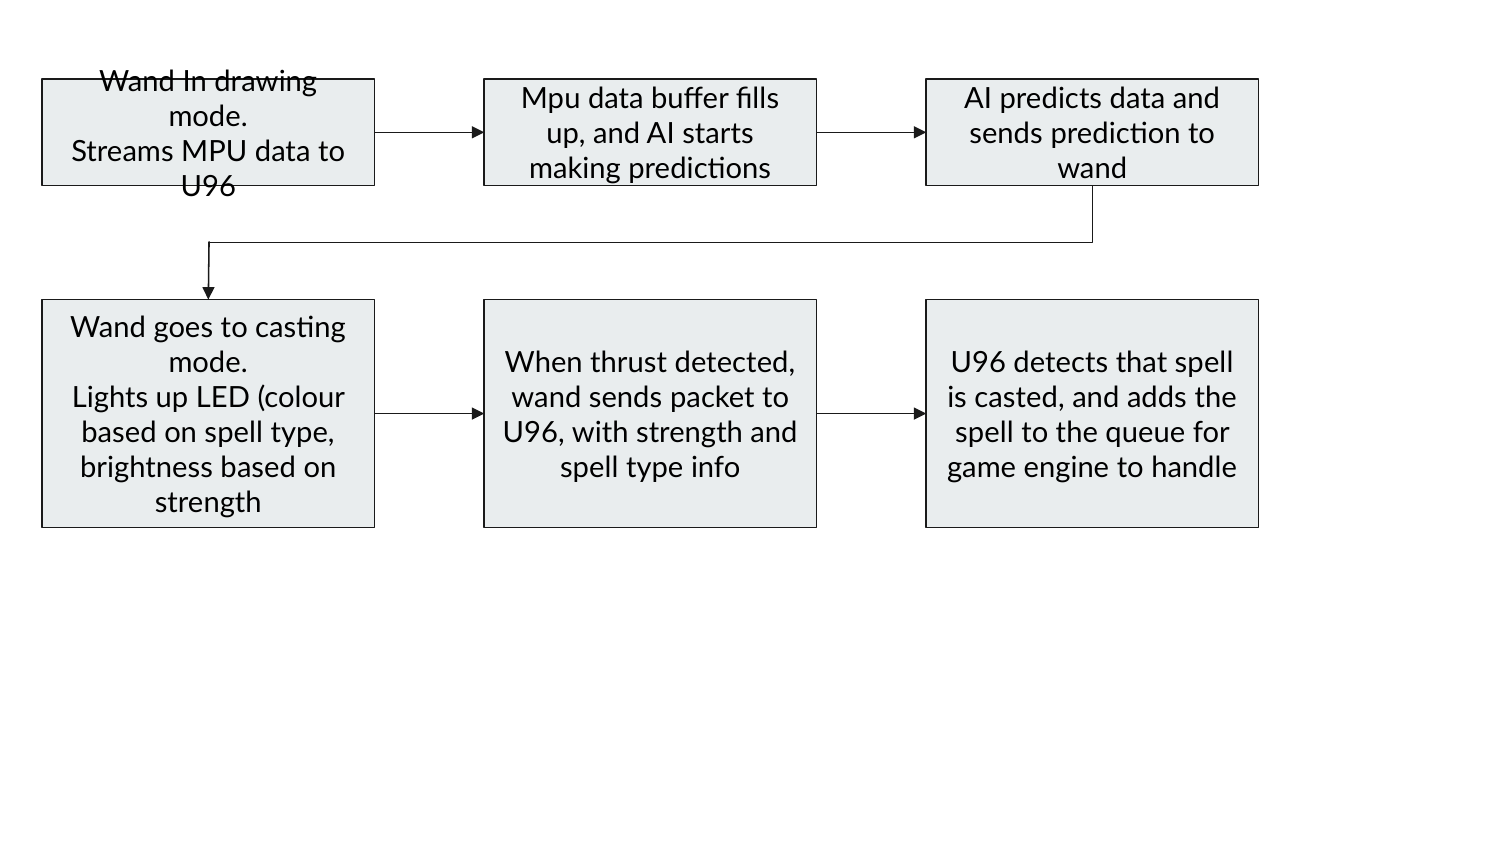

Wand In drawing mode.
Streams MPU data to U96
Mpu data buffer fills up, and AI starts making predictions
AI predicts data and sends prediction to wand
Wand goes to casting mode.
Lights up LED (colour based on spell type, brightness based on strength
When thrust detected, wand sends packet to U96, with strength and spell type info
U96 detects that spell is casted, and adds the spell to the queue for game engine to handle